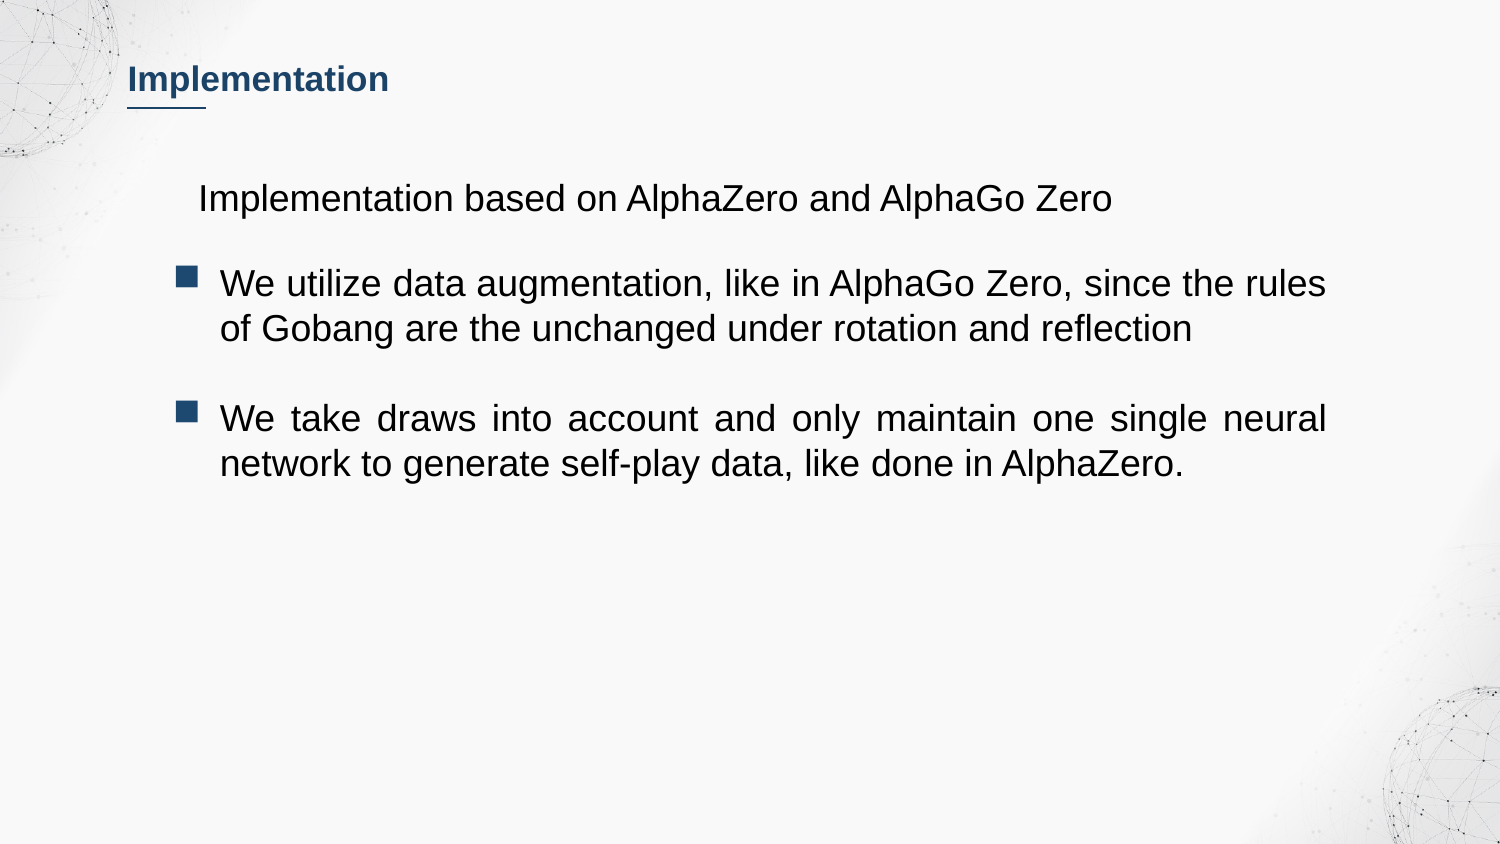

Implementation
Implementation based on AlphaZero and AlphaGo Zero
We utilize data augmentation, like in AlphaGo Zero, since the rules of Gobang are the unchanged under rotation and reflection

We take draws into account and only maintain one single neural network to generate self-play data, like done in AlphaZero.